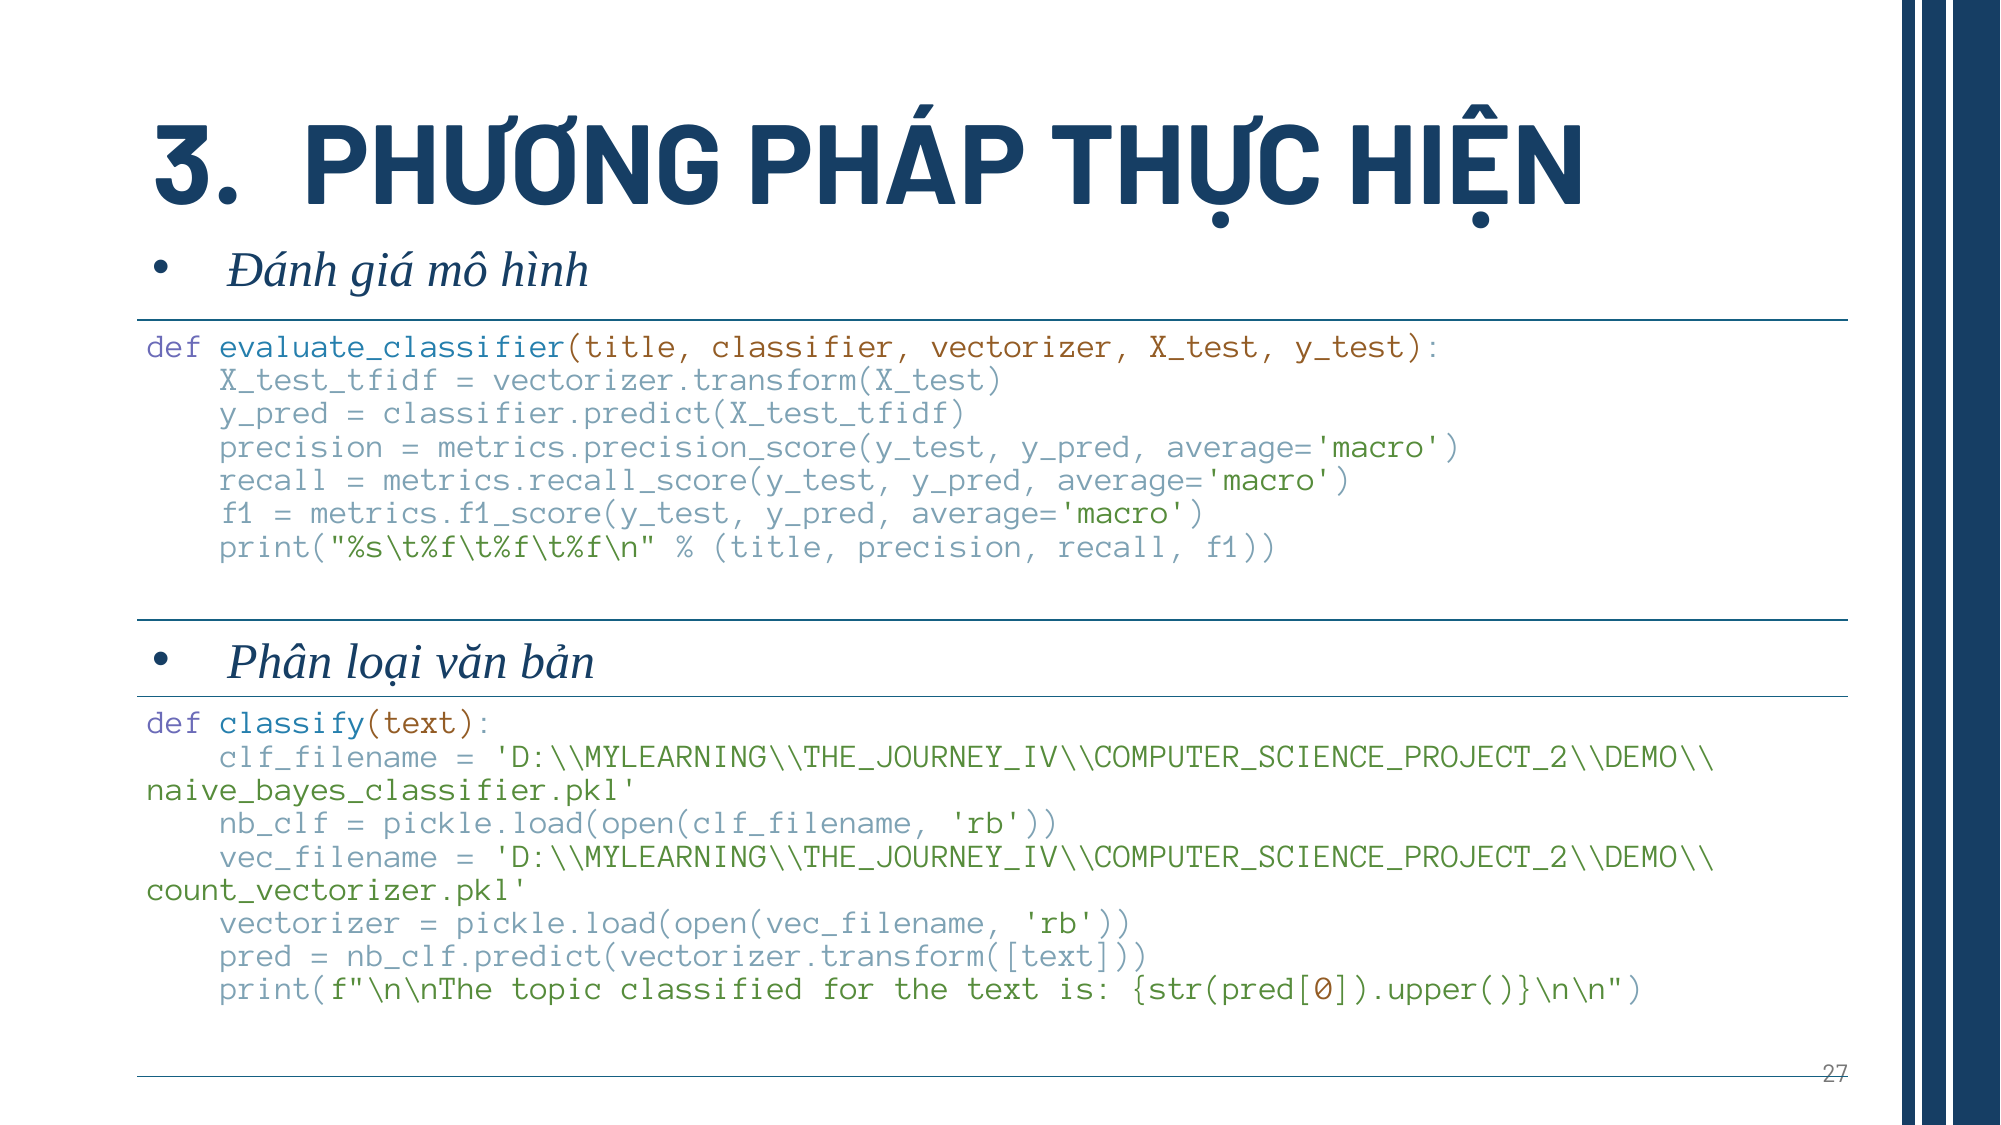

# PHƯƠNG PHÁP THỰC HIỆN
Đánh giá mô hình
| def evaluate\_classifier(title, classifier, vectorizer, X\_test, y\_test):     X\_test\_tfidf = vectorizer.transform(X\_test)     y\_pred = classifier.predict(X\_test\_tfidf) precision = metrics.precision\_score(y\_test, y\_pred, average='macro')     recall = metrics.recall\_score(y\_test, y\_pred, average='macro') f1 = metrics.f1\_score(y\_test, y\_pred, average='macro')     print("%s\t%f\t%f\t%f\n" % (title, precision, recall, f1)) |
| --- |
Phân loại văn bản
| def classify(text):     clf\_filename = 'D:\\MYLEARNING\\THE\_JOURNEY\_IV\\COMPUTER\_SCIENCE\_PROJECT\_2\\DEMO\\naive\_bayes\_classifier.pkl'     nb\_clf = pickle.load(open(clf\_filename, 'rb'))     vec\_filename = 'D:\\MYLEARNING\\THE\_JOURNEY\_IV\\COMPUTER\_SCIENCE\_PROJECT\_2\\DEMO\\count\_vectorizer.pkl'     vectorizer = pickle.load(open(vec\_filename, 'rb'))     pred = nb\_clf.predict(vectorizer.transform([text]))     print(f"\n\nThe topic classified for the text is: {str(pred[0]).upper()}\n\n") |
| --- |
27